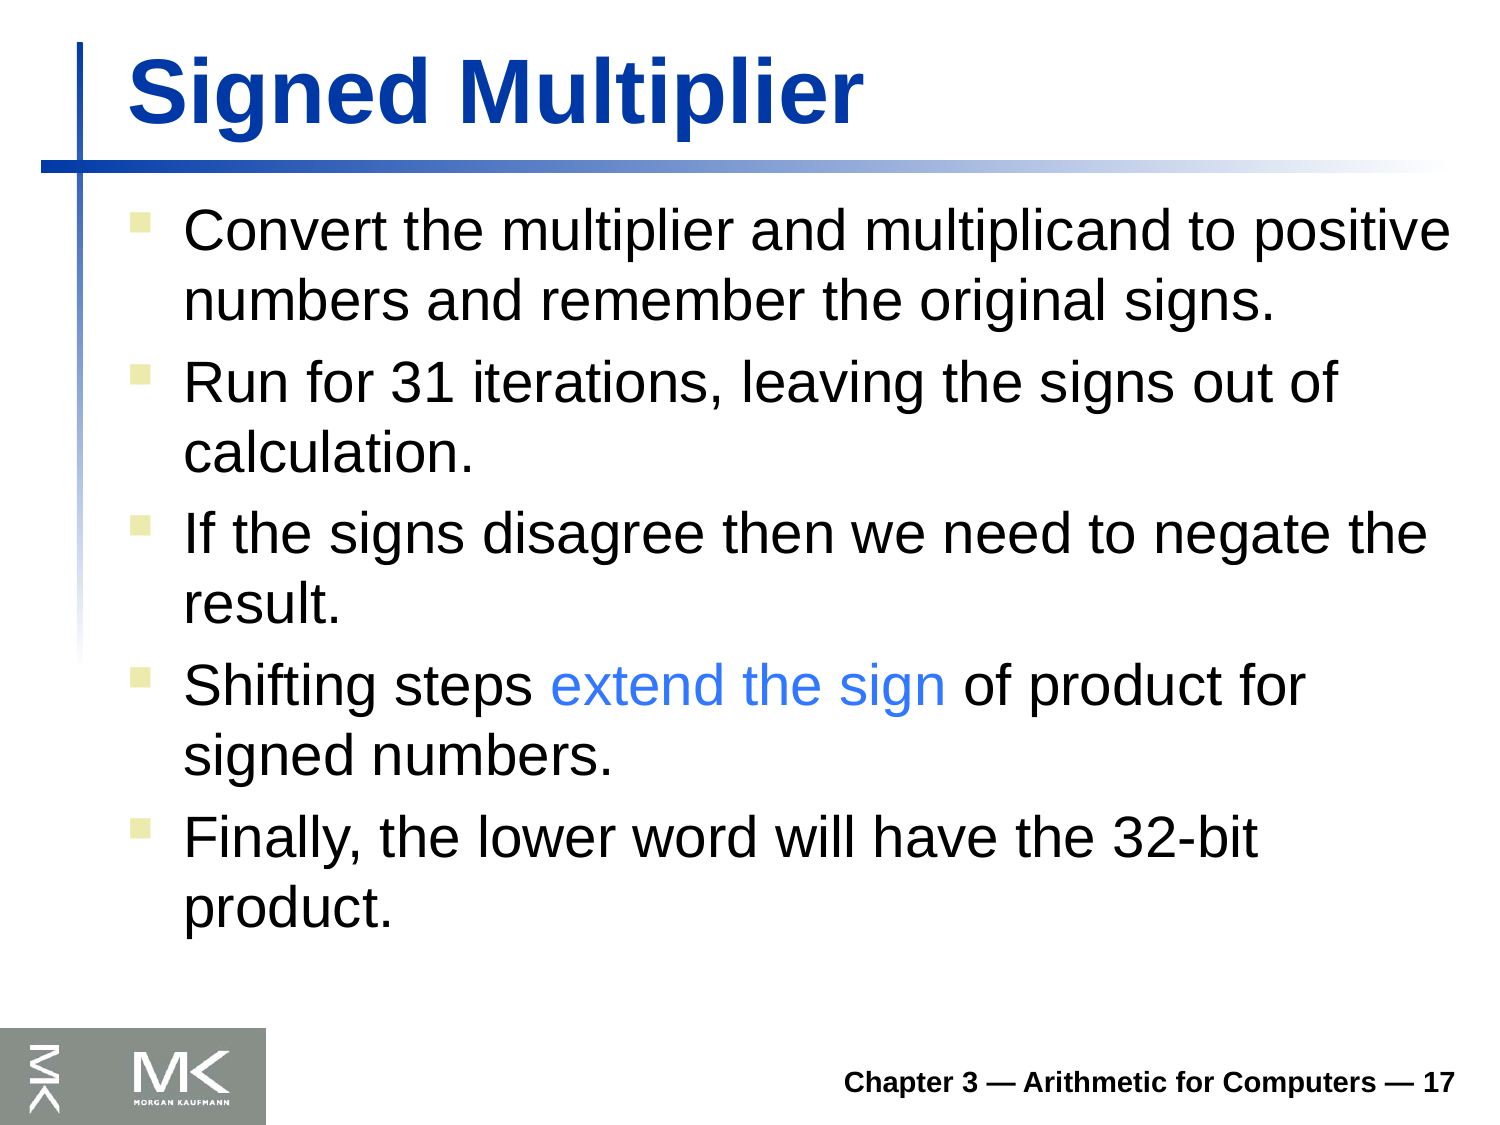

# Signed Multiplier
Convert the multiplier and multiplicand to positive numbers and remember the original signs.
Run for 31 iterations, leaving the signs out of calculation.
If the signs disagree then we need to negate the result.
Shifting steps extend the sign of product for signed numbers.
Finally, the lower word will have the 32-bit product.
Chapter 3 — Arithmetic for Computers — 17